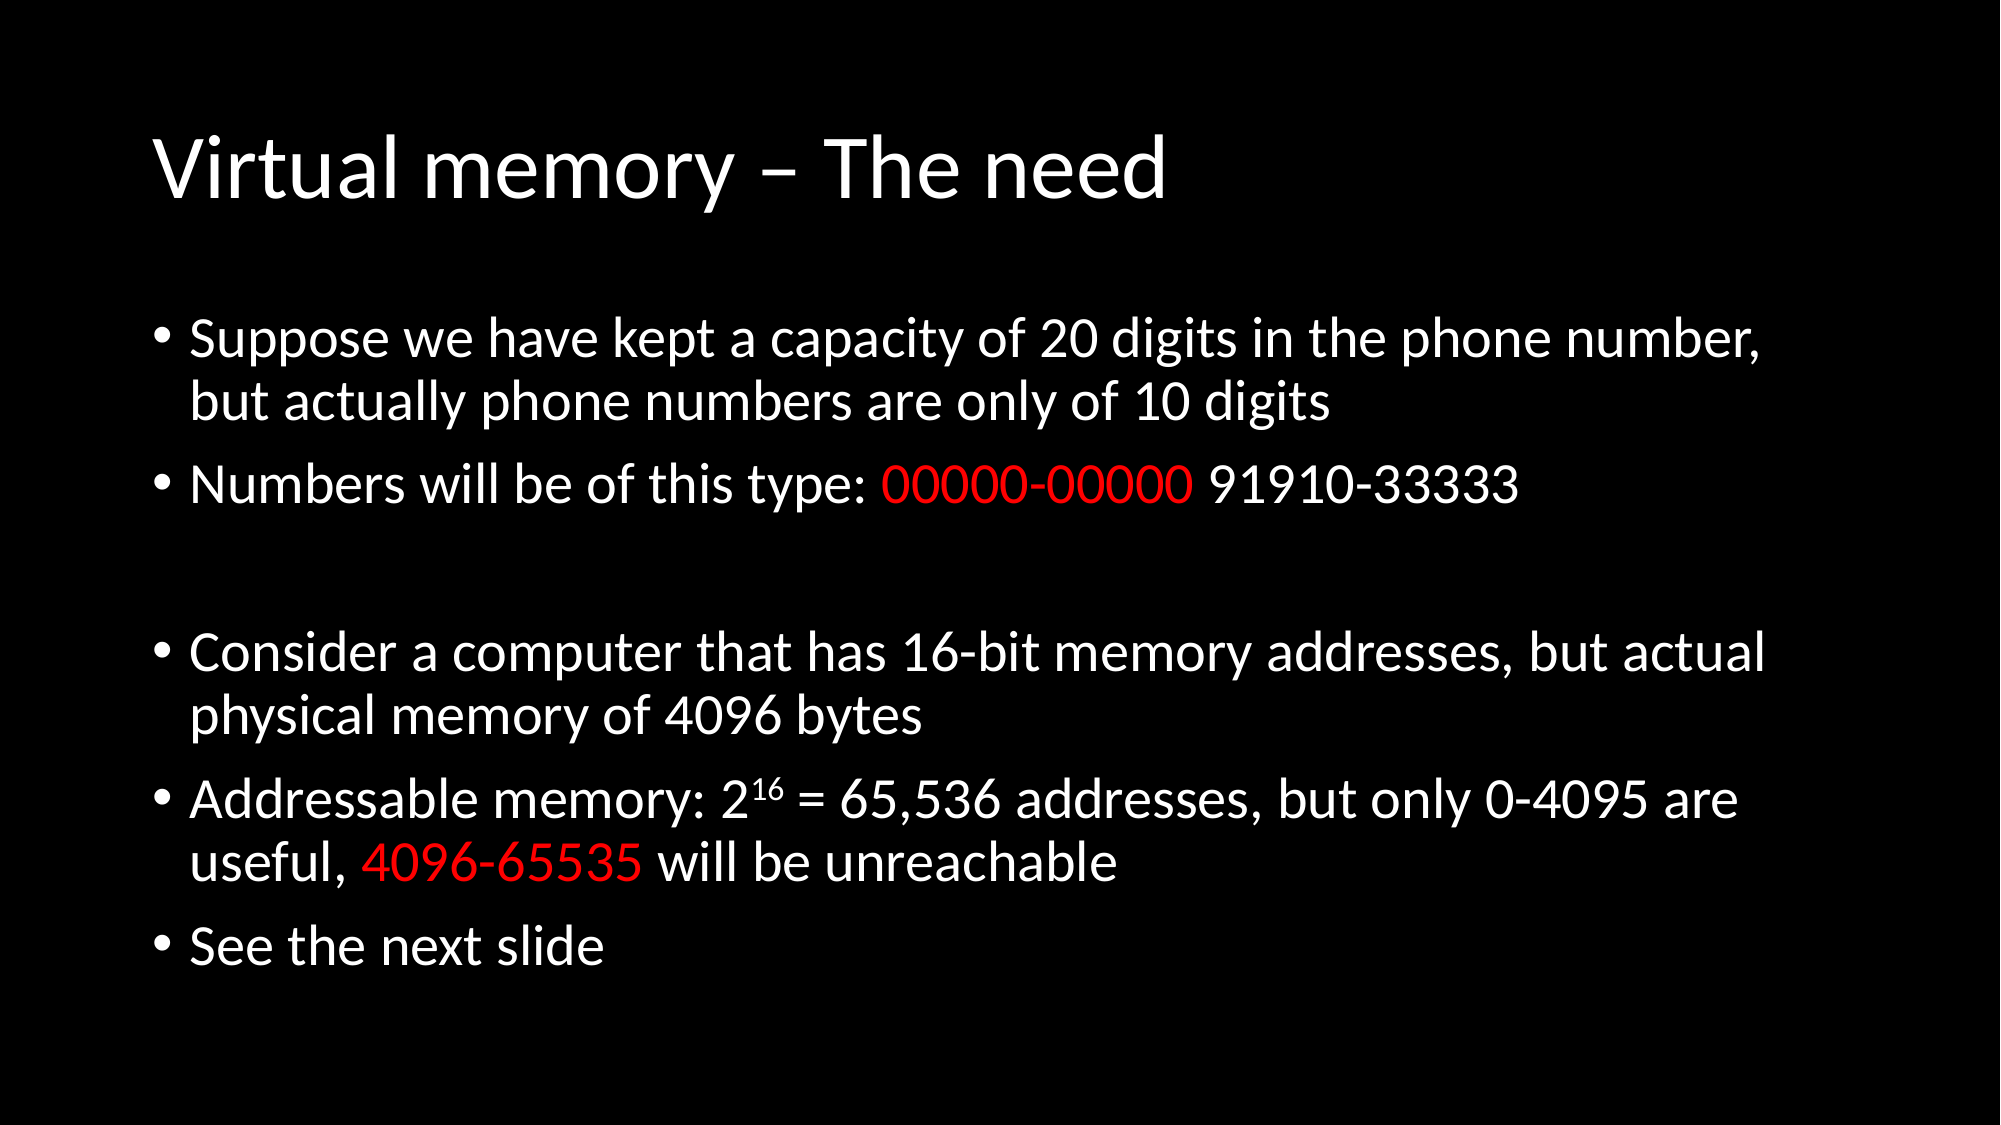

# Virtual memory – The need
Suppose we have kept a capacity of 20 digits in the phone number, but actually phone numbers are only of 10 digits
Numbers will be of this type: 00000-00000 91910-33333

Consider a computer that has 16-bit memory addresses, but actual physical memory of 4096 bytes
Addressable memory: 216 = 65,536 addresses, but only 0-4095 are useful, 4096-65535 will be unreachable
See the next slide